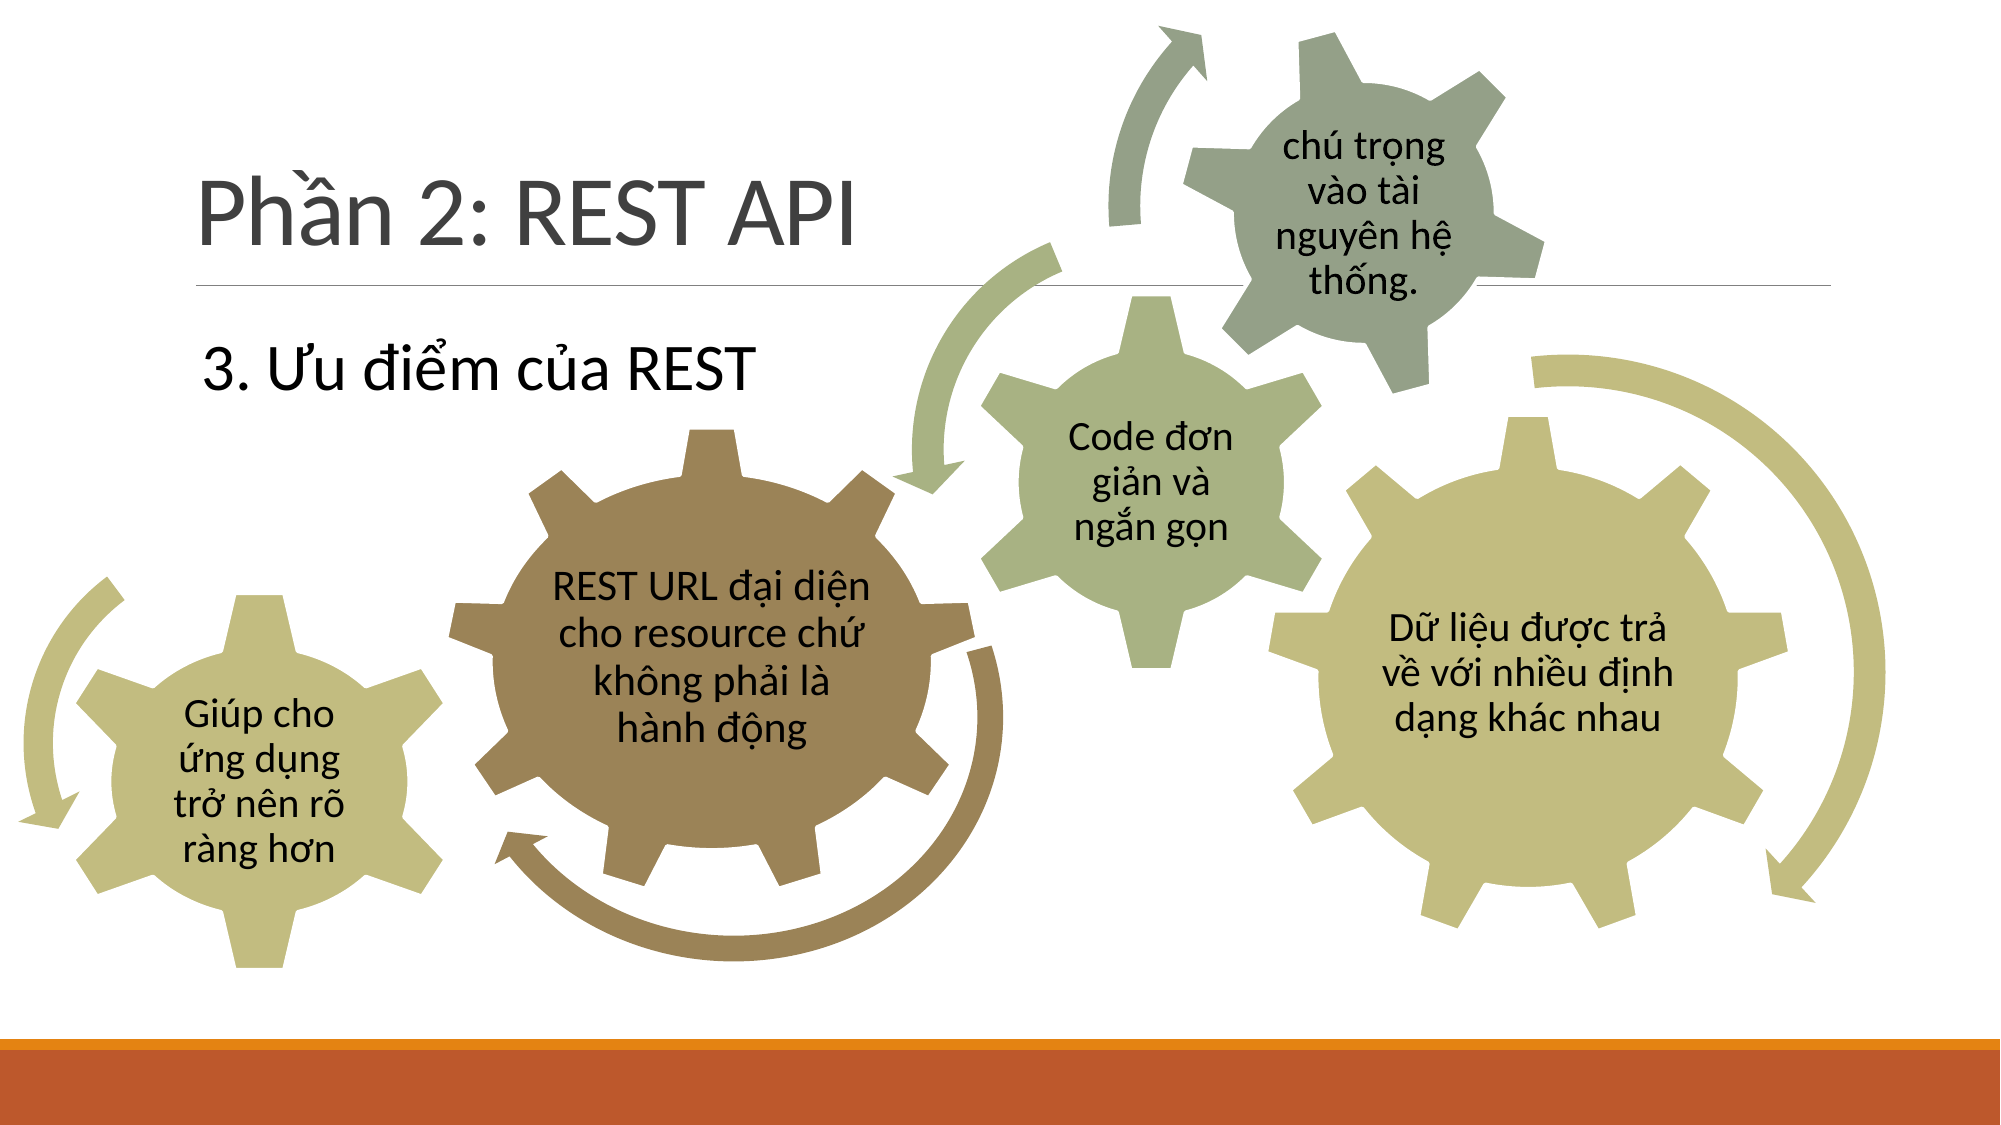

Dữ liệu được trả về với nhiều định dạng khác nhau
Code đơn giản và ngắn gọn
chú trọng vào tài nguyên hệ thống.
# Phần 2: REST API
REST URL đại diện cho resource chứ không phải là hành động
Giúp cho ứng dụng trở nên rõ ràng hơn
3. Ưu điểm của REST